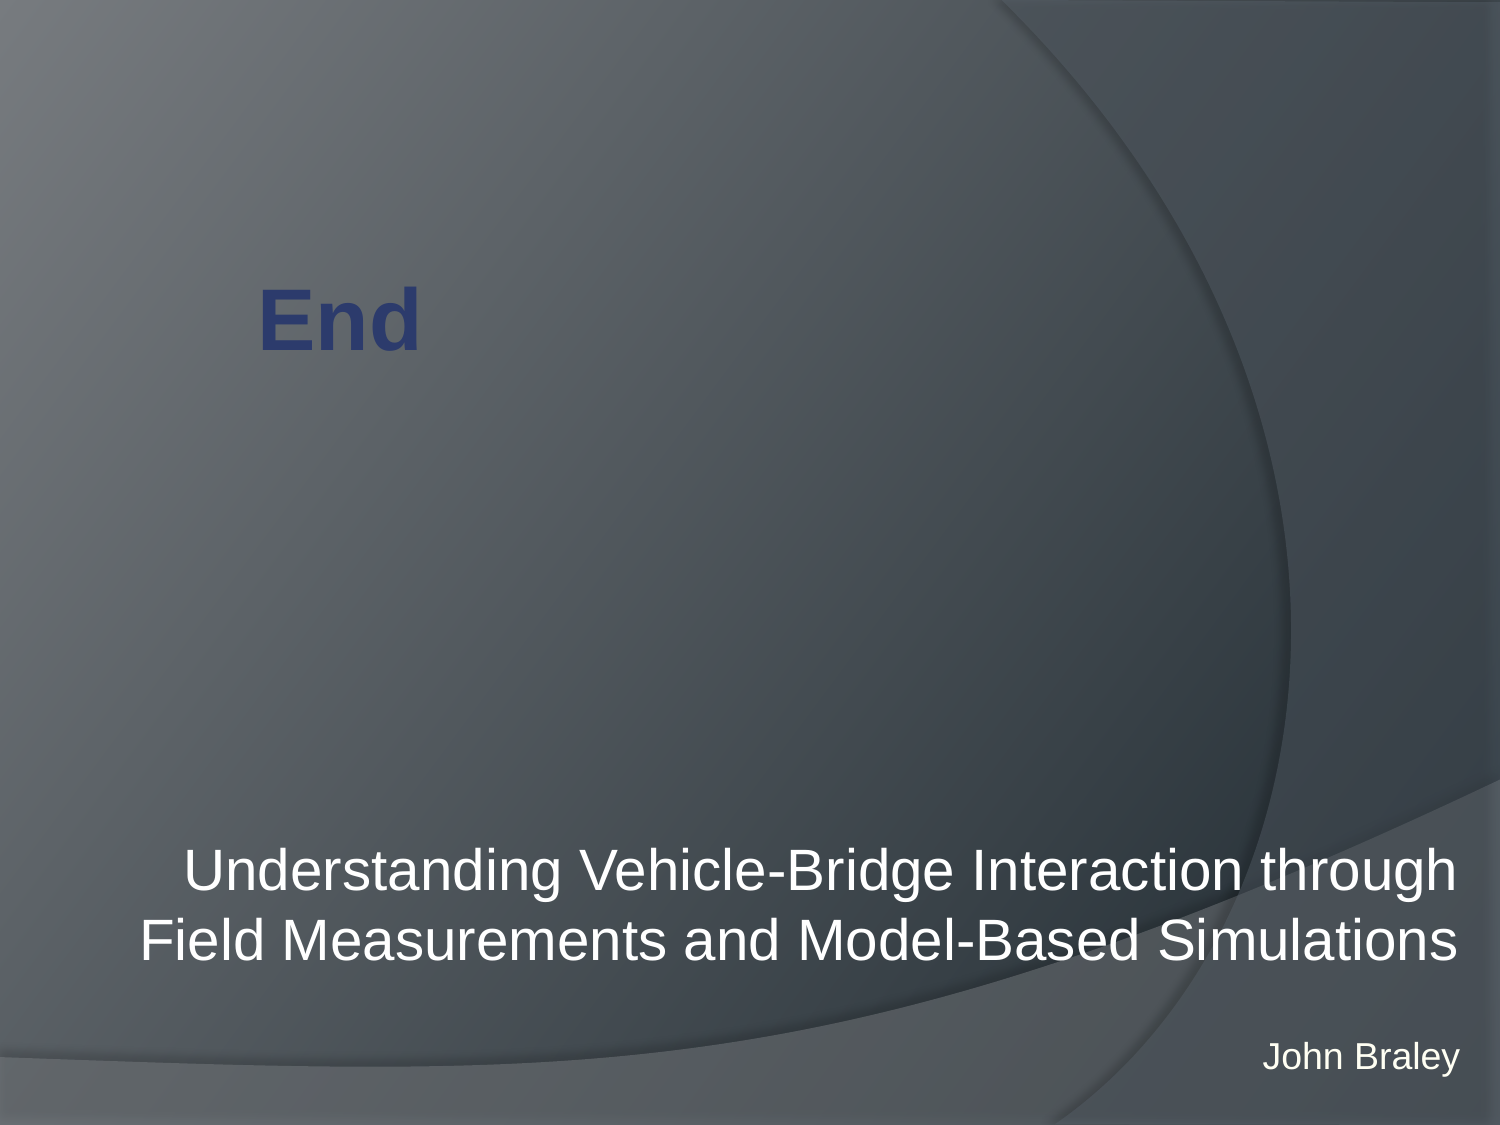

# End
Understanding Vehicle-Bridge Interaction through Field Measurements and Model-Based Simulations
John Braley